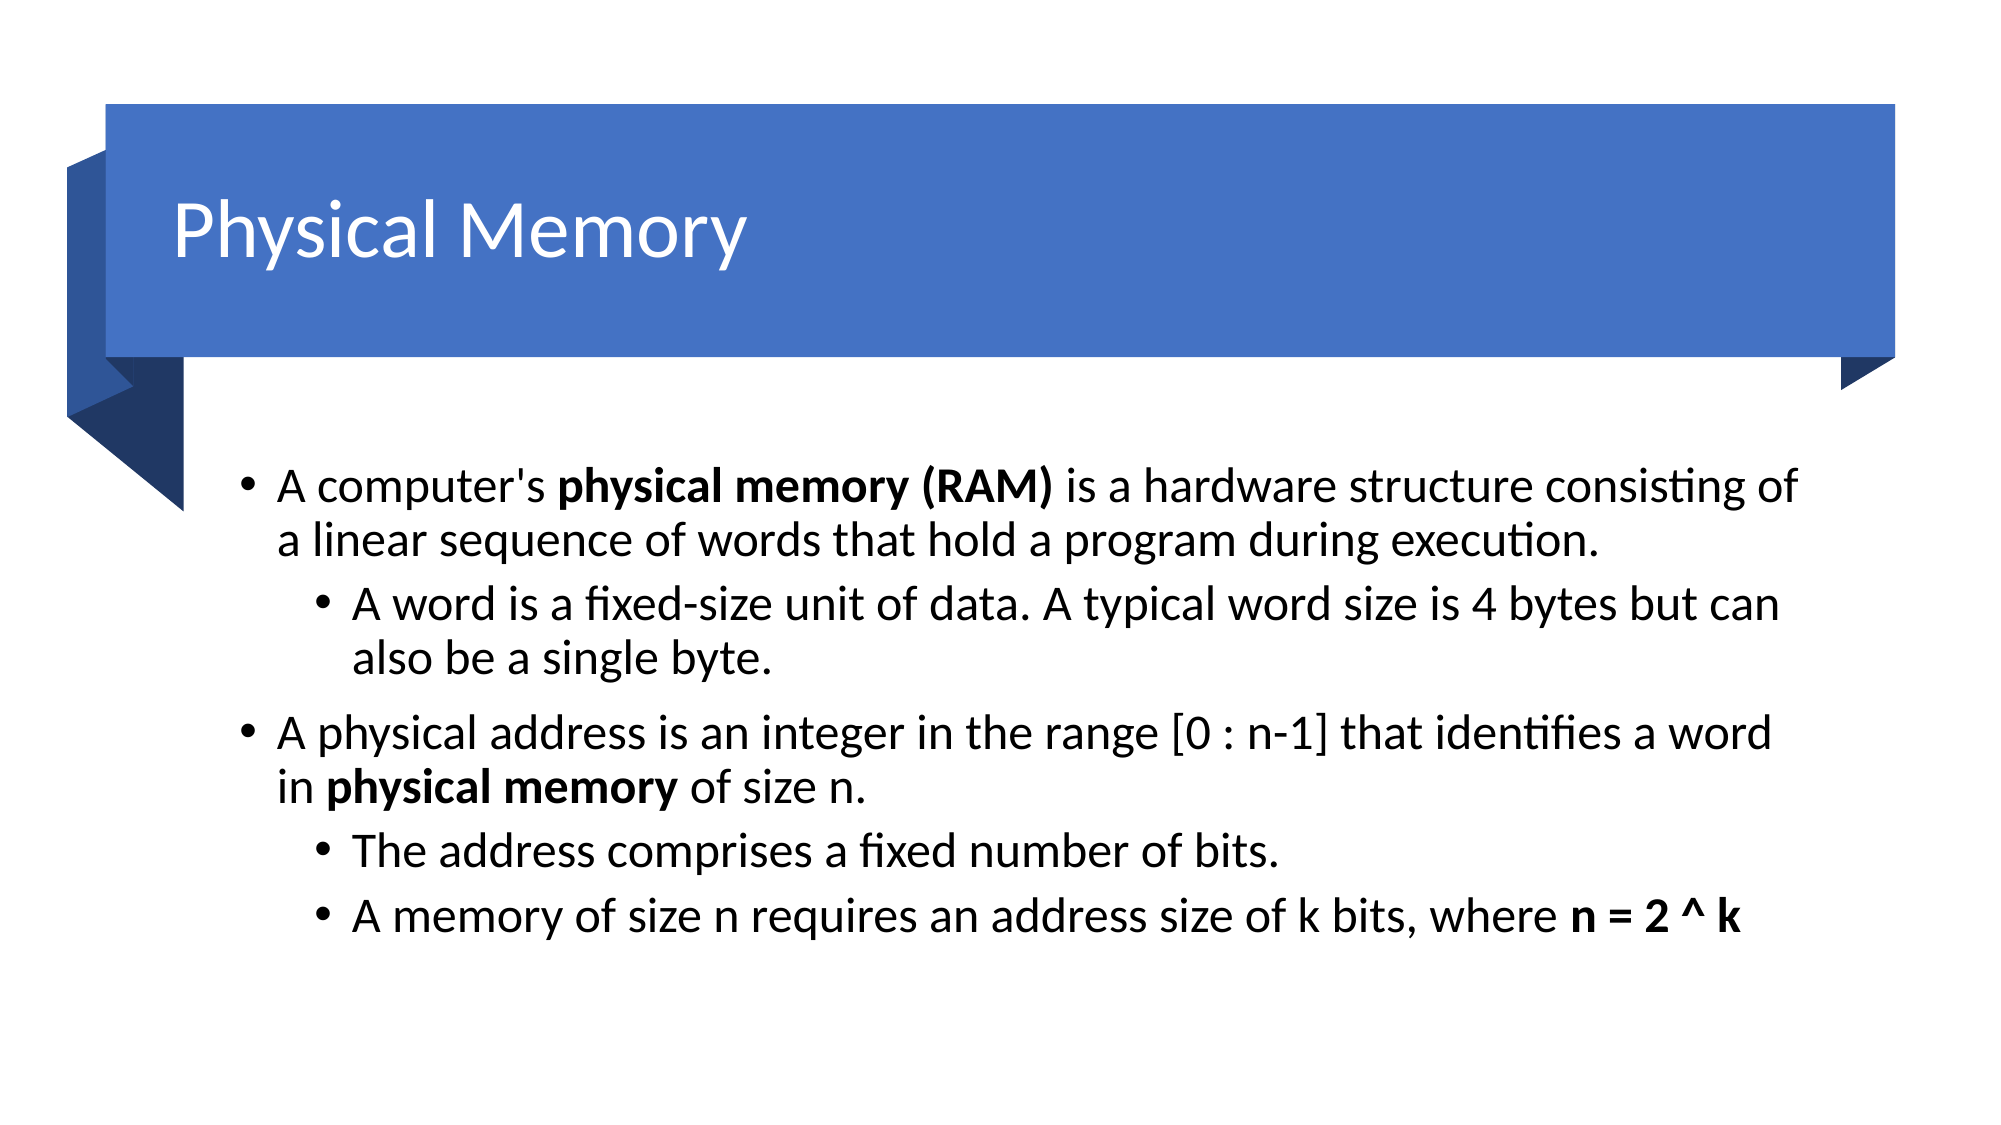

# Physical Memory

A computer's physical memory (RAM) is a hardware structure consisting of a linear sequence of words that hold a program during execution.
A word is a fixed-size unit of data. A typical word size is 4 bytes but can also be a single byte.
A physical address is an integer in the range [0 : n-1] that identifies a word in physical memory of size n.
The address comprises a fixed number of bits.
A memory of size n requires an address size of k bits, where n = 2 ^ k